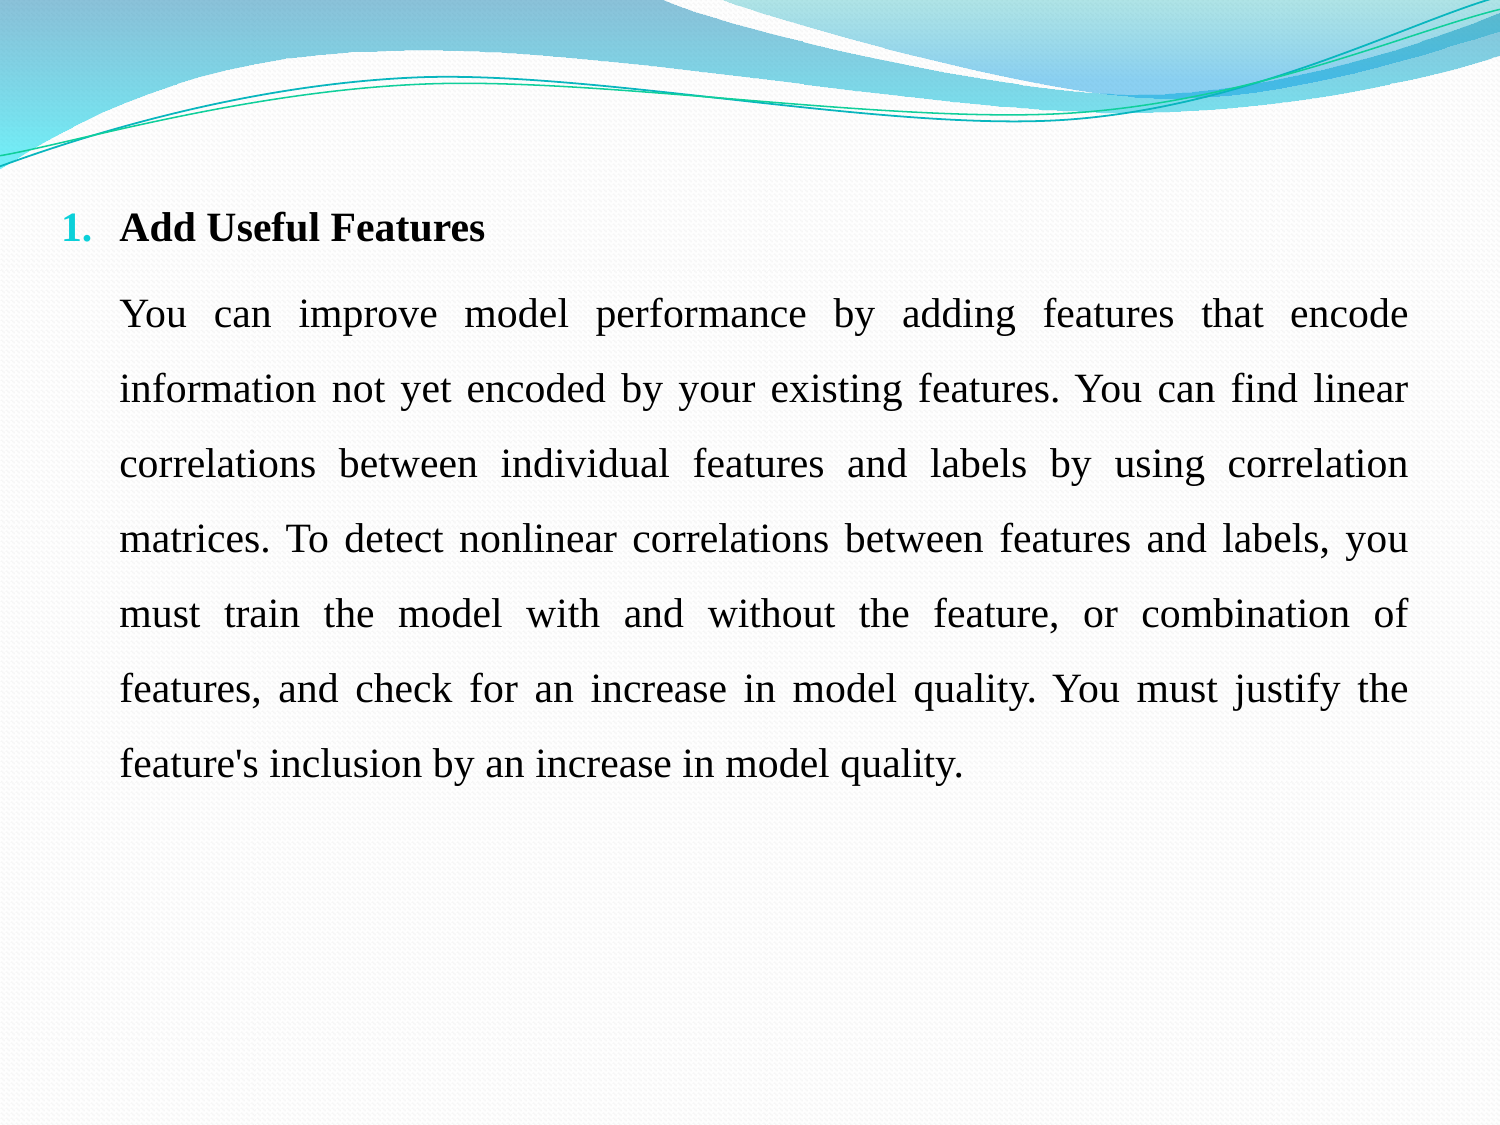

Add Useful Features
You can improve model performance by adding features that encode information not yet encoded by your existing features. You can find linear correlations between individual features and labels by using correlation matrices. To detect nonlinear correlations between features and labels, you must train the model with and without the feature, or combination of features, and check for an increase in model quality. You must justify the feature's inclusion by an increase in model quality.